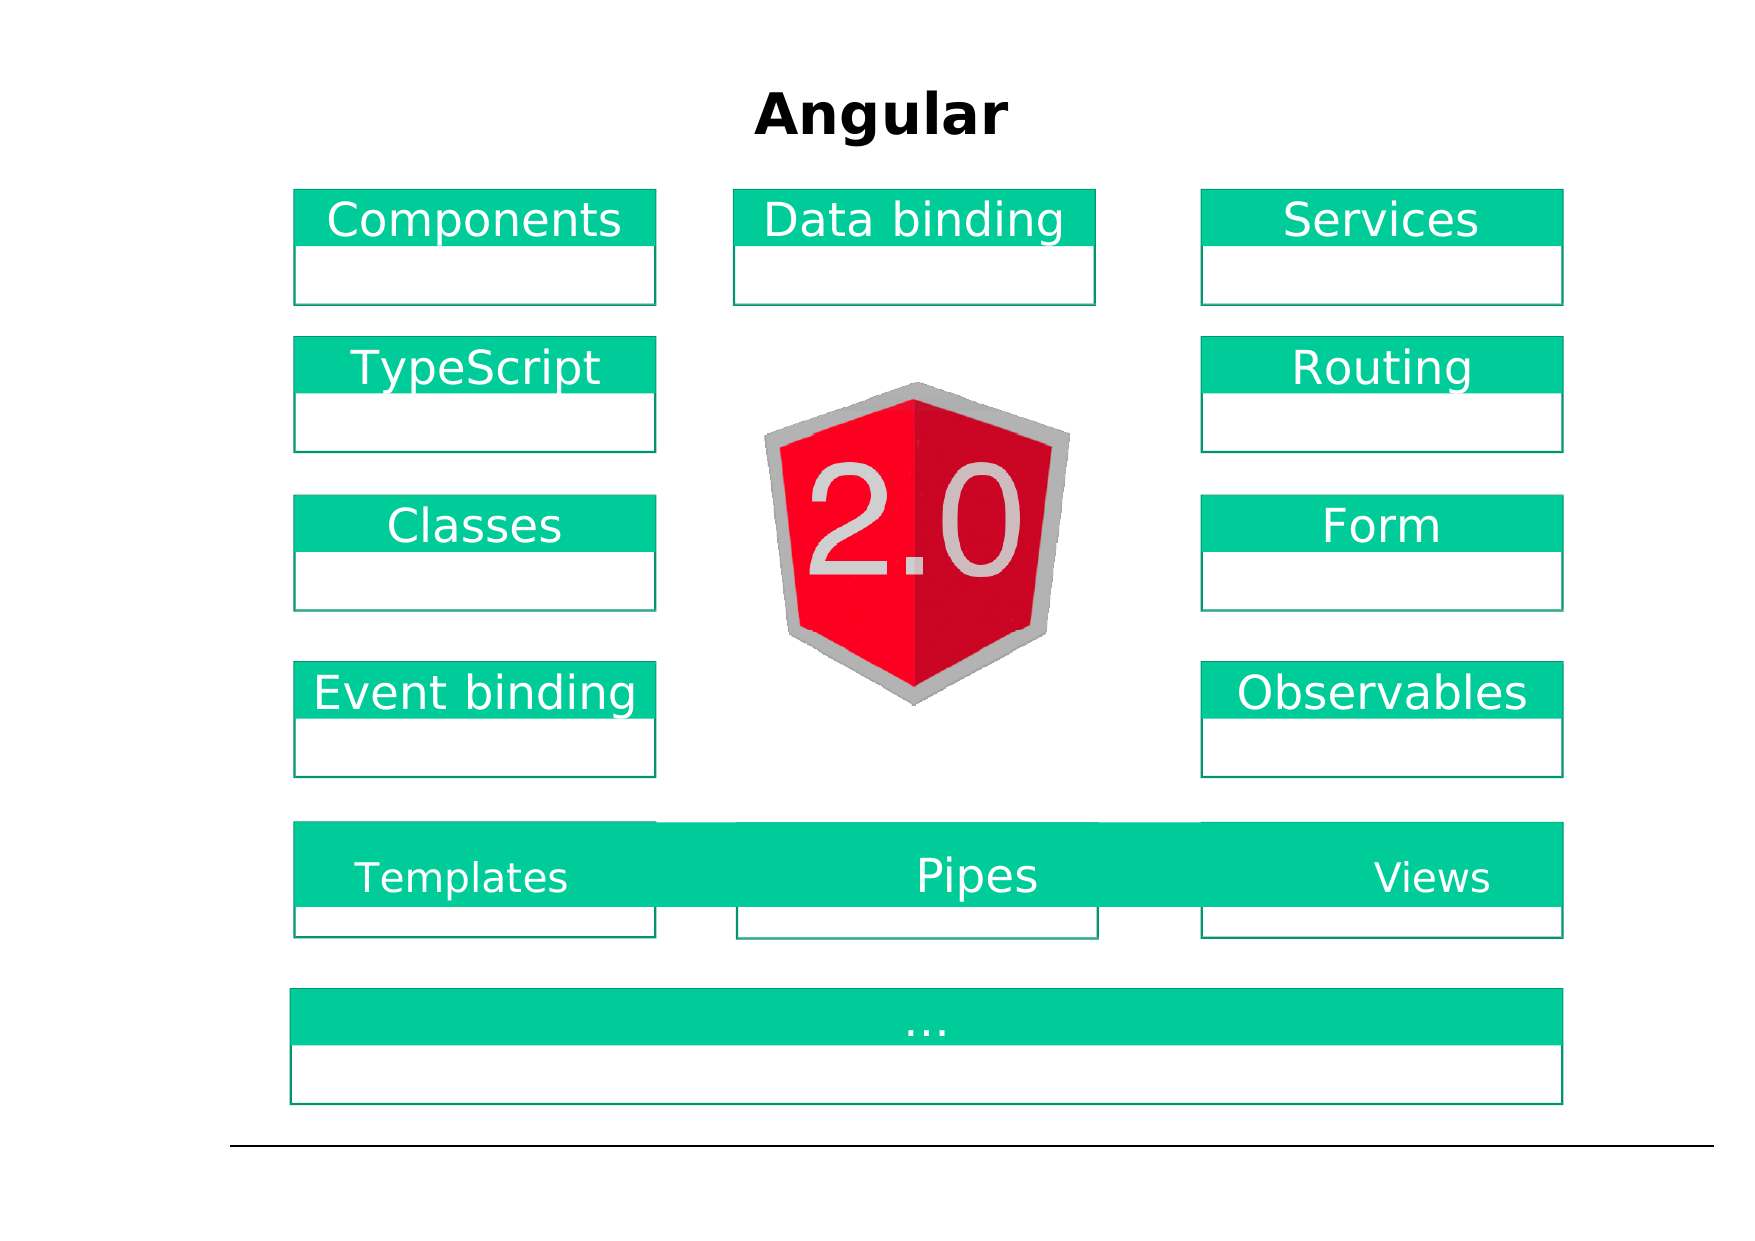

# Angular

Components
Data binding
Services

TypeScript
Routing

Classes
Form

Event binding
Observables

Templates	Pipes	Views

…